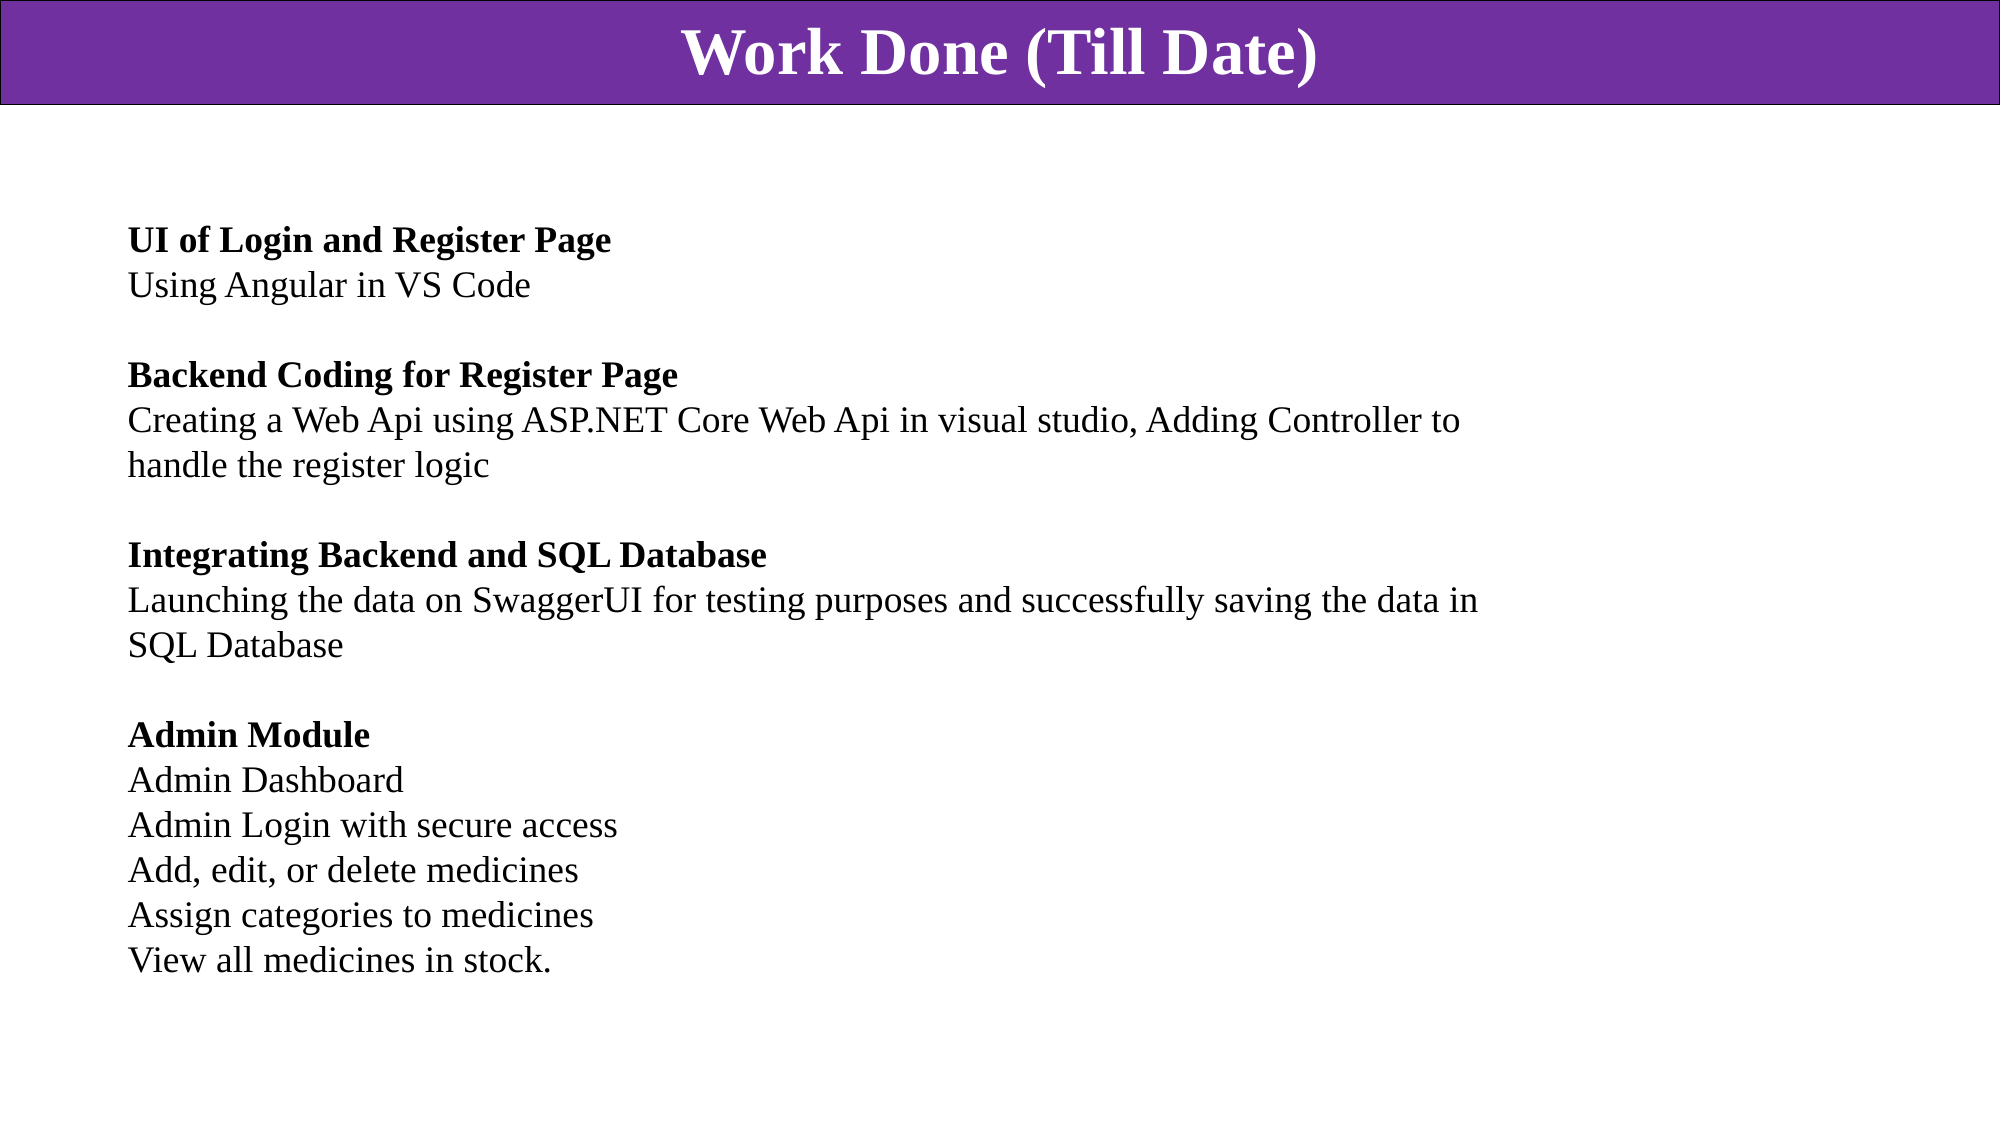

Work Done (Till Date)
UI of Login and Register Page
Using Angular in VS Code

Backend Coding for Register Page
Creating a Web Api using ASP.NET Core Web Api in visual studio, Adding Controller to handle the register logic

Integrating Backend and SQL Database
Launching the data on SwaggerUI for testing purposes and successfully saving the data in SQL Database

Admin Module
Admin Dashboard
Admin Login with secure access
Add, edit, or delete medicines
Assign categories to medicines
View all medicines in stock.